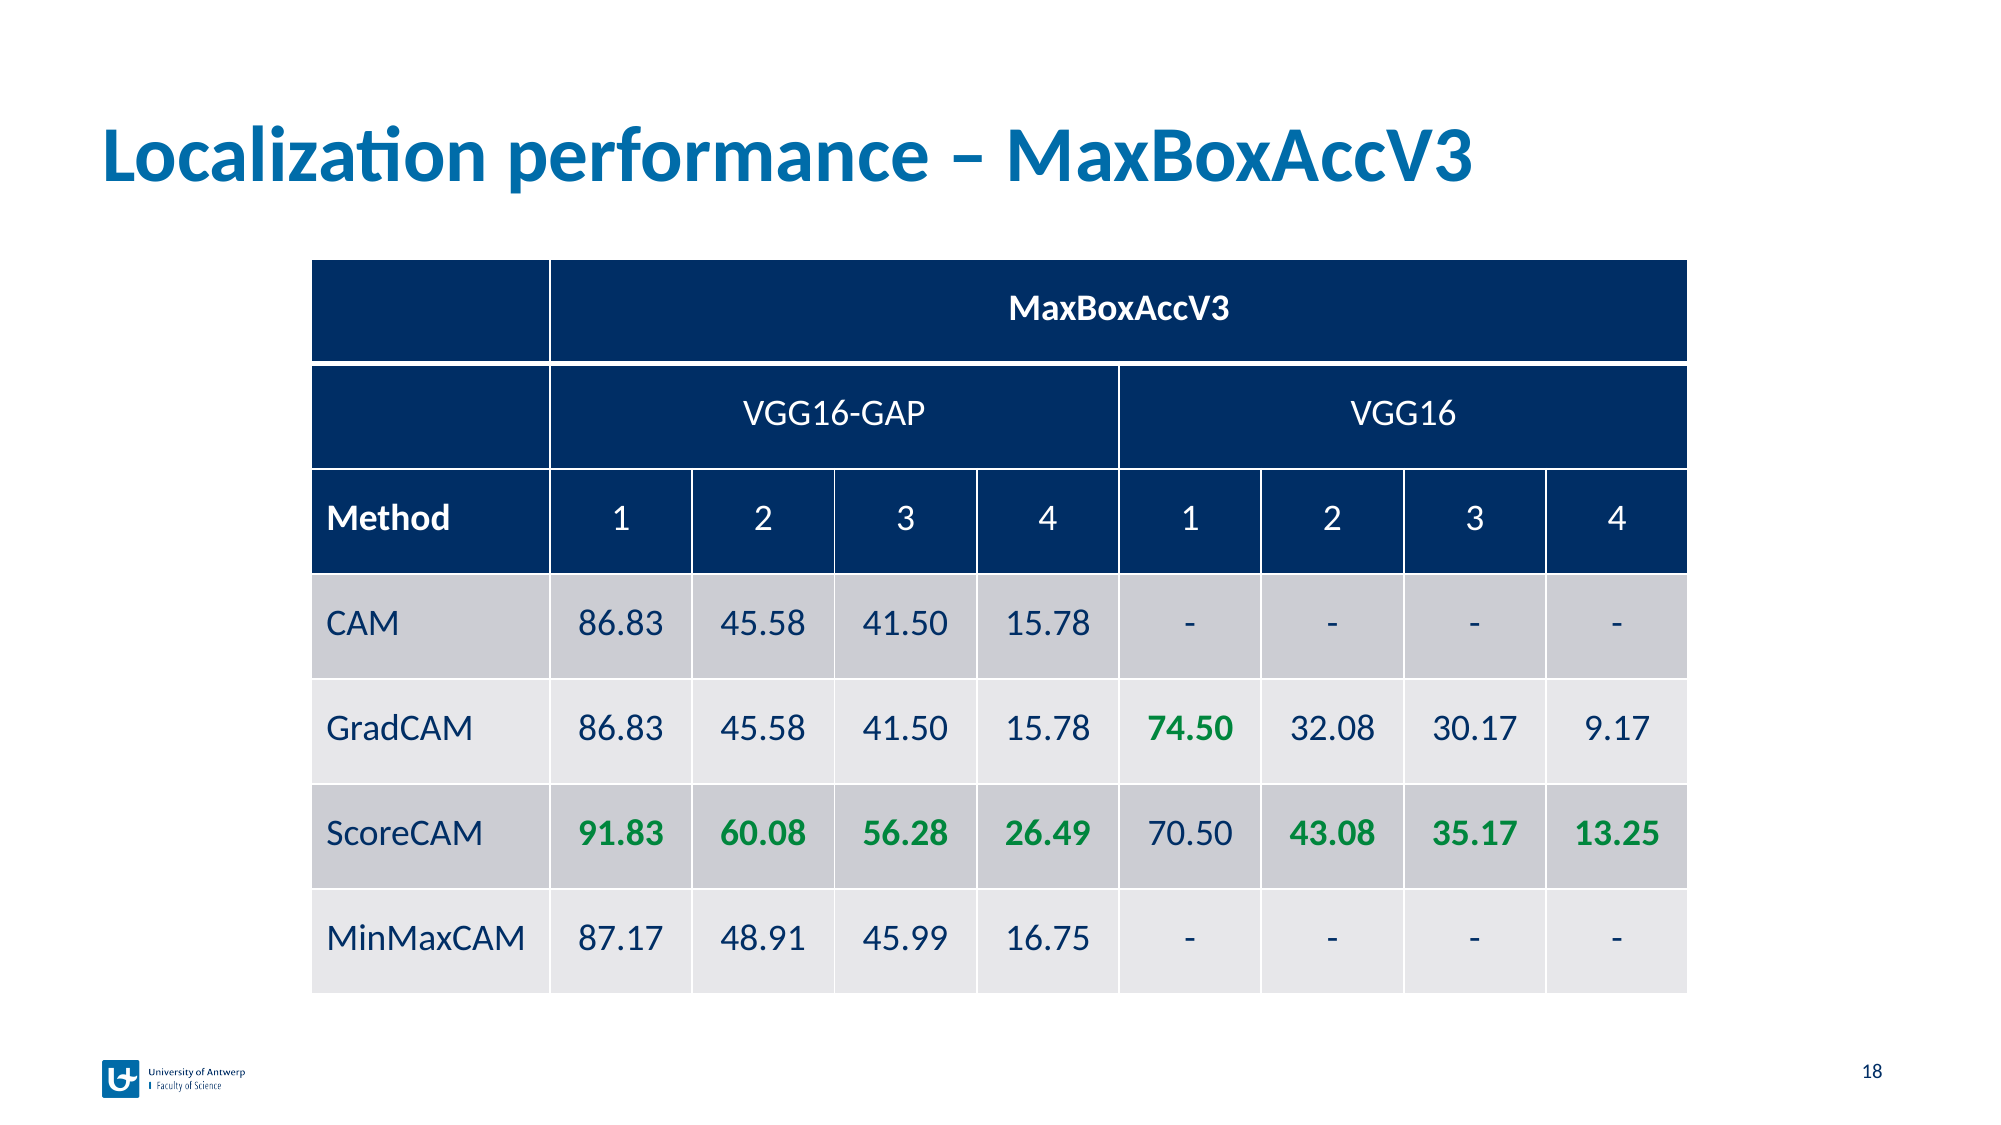

# Localization performance – MaxBoxAccV3
|  | MaxBoxAccV3 |  |  |  |  |  |  |  |
| --- | --- | --- | --- | --- | --- | --- | --- | --- |
|  | VGG16-GAP |  |  |  | VGG16 |  |  |  |
| Method | 1 | 2 | 3 | 4 | 1 | 2 | 3 | 4 |
| CAM | 86.83 | 45.58 | 41.50 | 15.78 | - | - | - | - |
| GradCAM | 86.83 | 45.58 | 41.50 | 15.78 | 74.50 | 32.08 | 30.17 | 9.17 |
| ScoreCAM | 91.83 | 60.08 | 56.28 | 26.49 | 70.50 | 43.08 | 35.17 | 13.25 |
| MinMaxCAM | 87.17 | 48.91 | 45.99 | 16.75 | - | - | - | - |
18